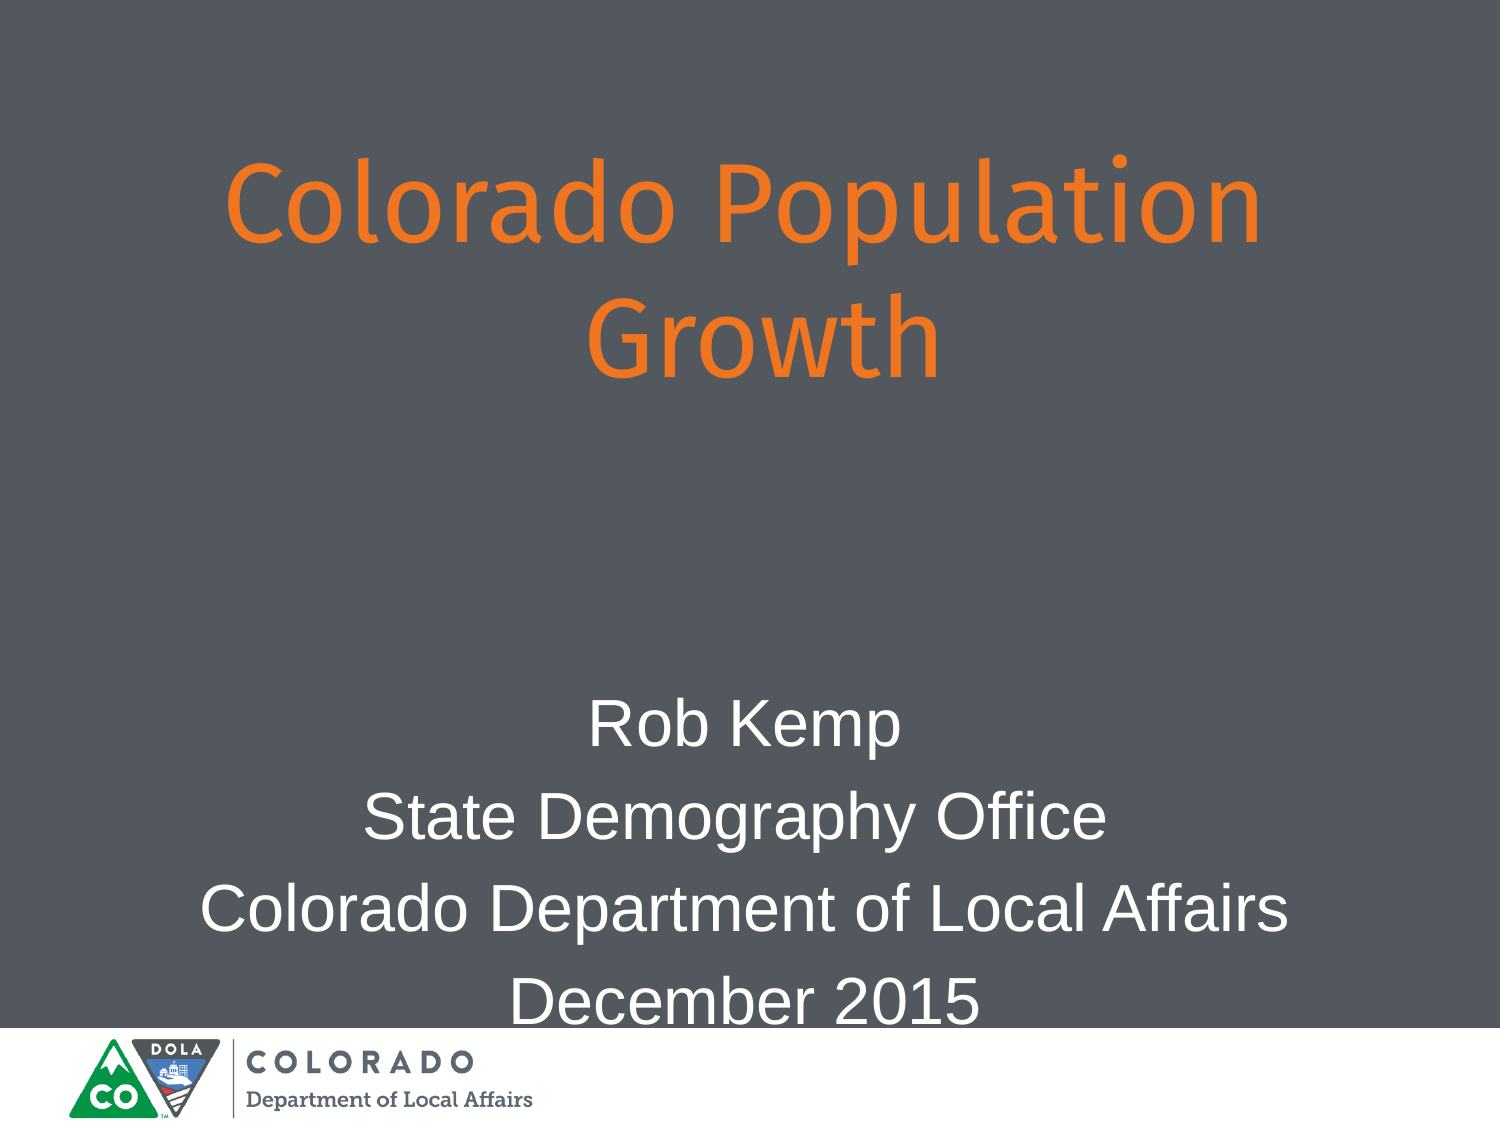

Colorado Population Growth
Rob Kemp
State Demography Office
Colorado Department of Local Affairs
December 2015